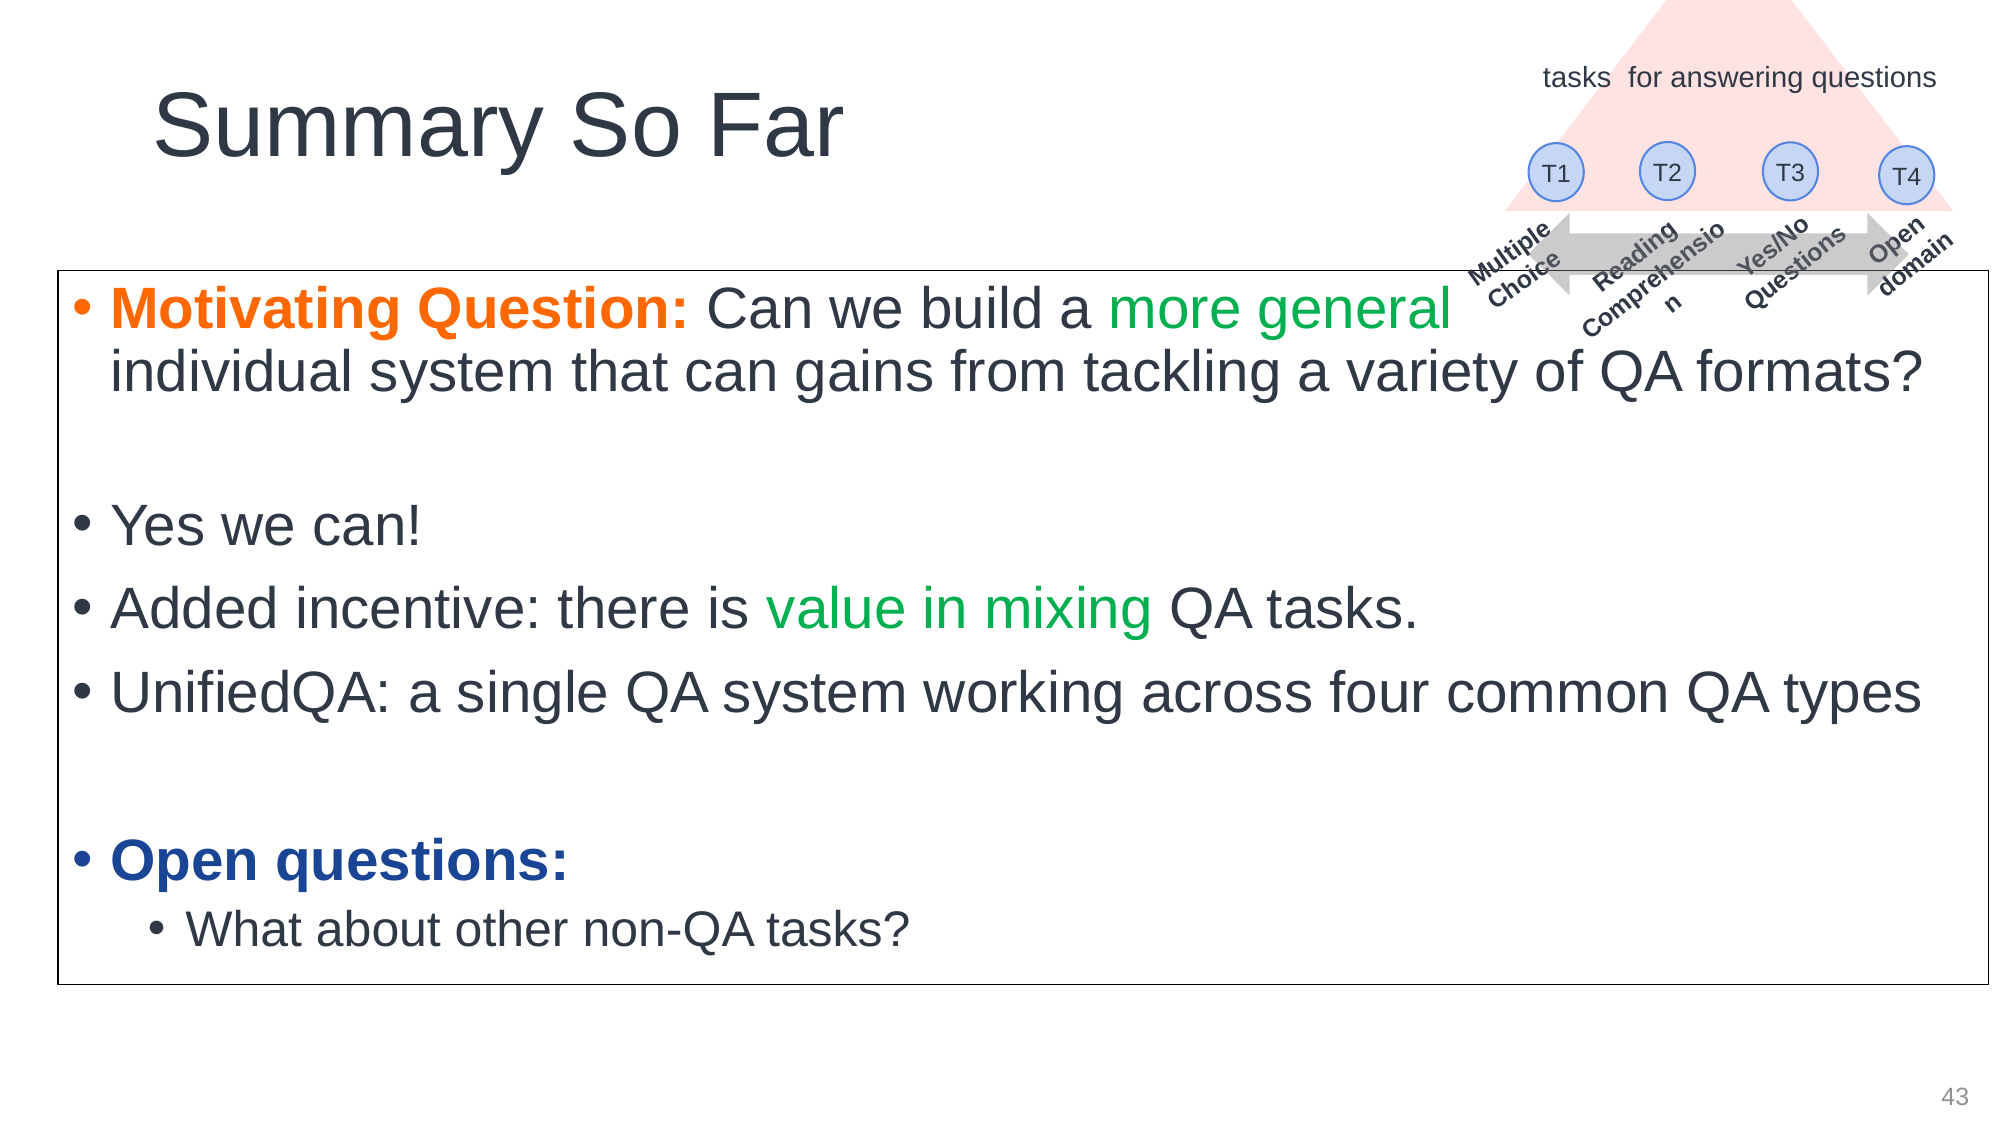

tasks  for answering questions
T2
T3
T1
Yes/No
Questions
Multiple
Choice
Reading
Comprehension
# Summary So Far
T4

Open
domain
Motivating Question: Can we build a more general
individual system that can gains from tackling a variety of QA formats?
Yes we can!
Added incentive: there is value in mixing QA tasks.
UnifiedQA: a single QA system working across four common QA types

Open questions:
What about other non-QA tasks?
43